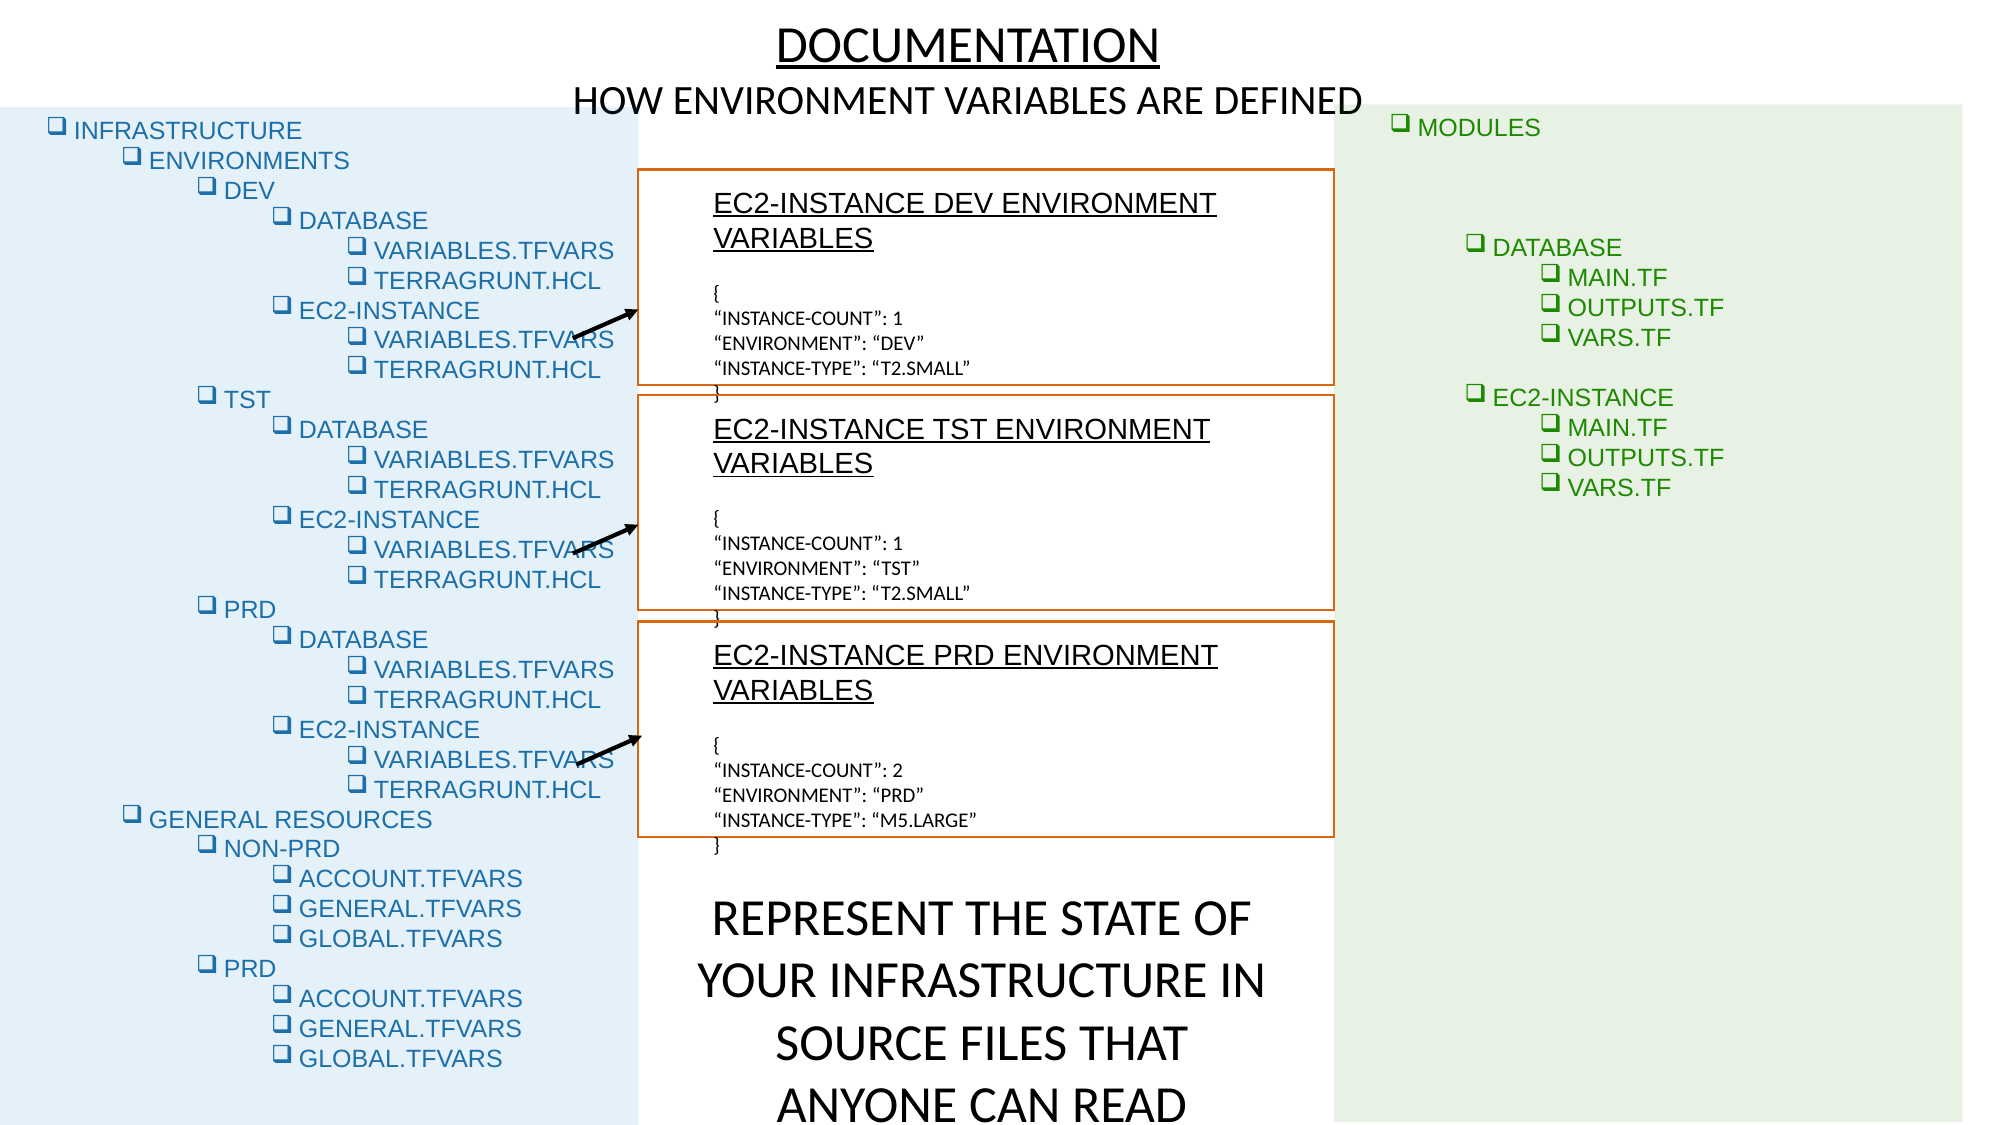

Documentation
How environment variables are defined
Modules

Database
Main.tf
Outputs.tf
Vars.tf

EC2-Instance
Main.tf
Outputs.tf
Vars.tf
Infrastructure
Environments
Dev
Database
variables.tfvars
terragrunt.hcl
EC2-Instance
variables.tfvars
terragrunt.hcl
Tst
Database
Variables.tfvars
Terragrunt.hcl
EC2-Instance
Variables.tfvars
Terragrunt.hcl
Prd
Database
Variables.tfvars
Terragrunt.hcl
EC2-Instance
Variables.tfvars
Terragrunt.hcl
General Resources
Non-prd
Account.tfvars
General.tfvars
Global.tfvars
Prd
Account.tfvars
General.tfvars
Global.tfvars
ec2-Instance dev environment variables

{
“Instance-count”: 1
“environment”: “dev”
“Instance-type”: “t2.small”
}
ec2-Instance tst environment variables

{
“Instance-count”: 1
“environment”: “tst”
“Instance-type”: “t2.small”
}
ec2-Instance prd environment variables

{
“Instance-count”: 2
“environment”: “prd”
“Instance-type”: “m5.large”
}
Represent the state of your infrastructure in source files that anyone can read